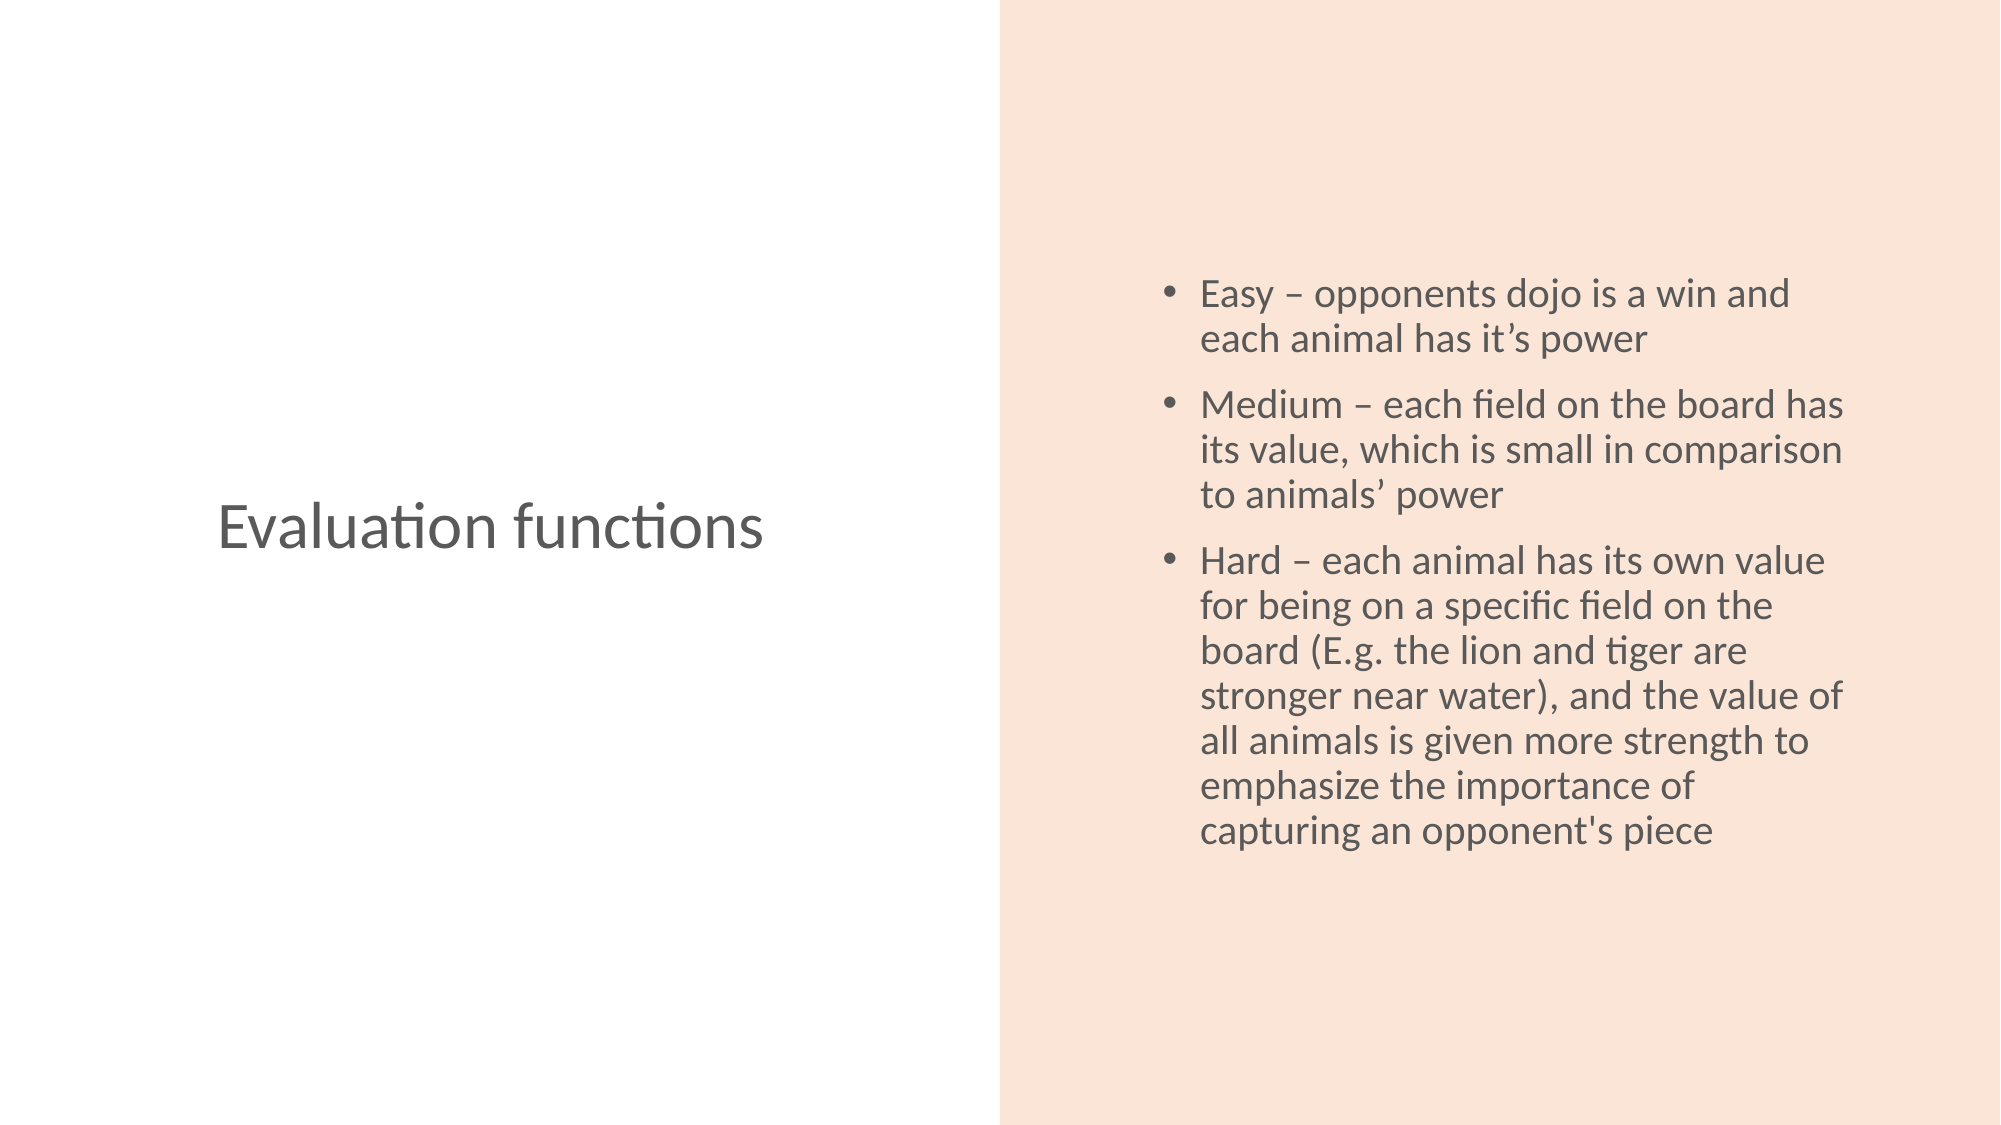

Easy – opponents dojo is a win and each animal has it’s power
Medium – each field on the board has its value, which is small in comparison to animals’ power
Hard – each animal has its own value for being on a specific field on the board (E.g. the lion and tiger are stronger near water), and the value of all animals is given more strength to emphasize the importance of capturing an opponent's piece
# Evaluation functions